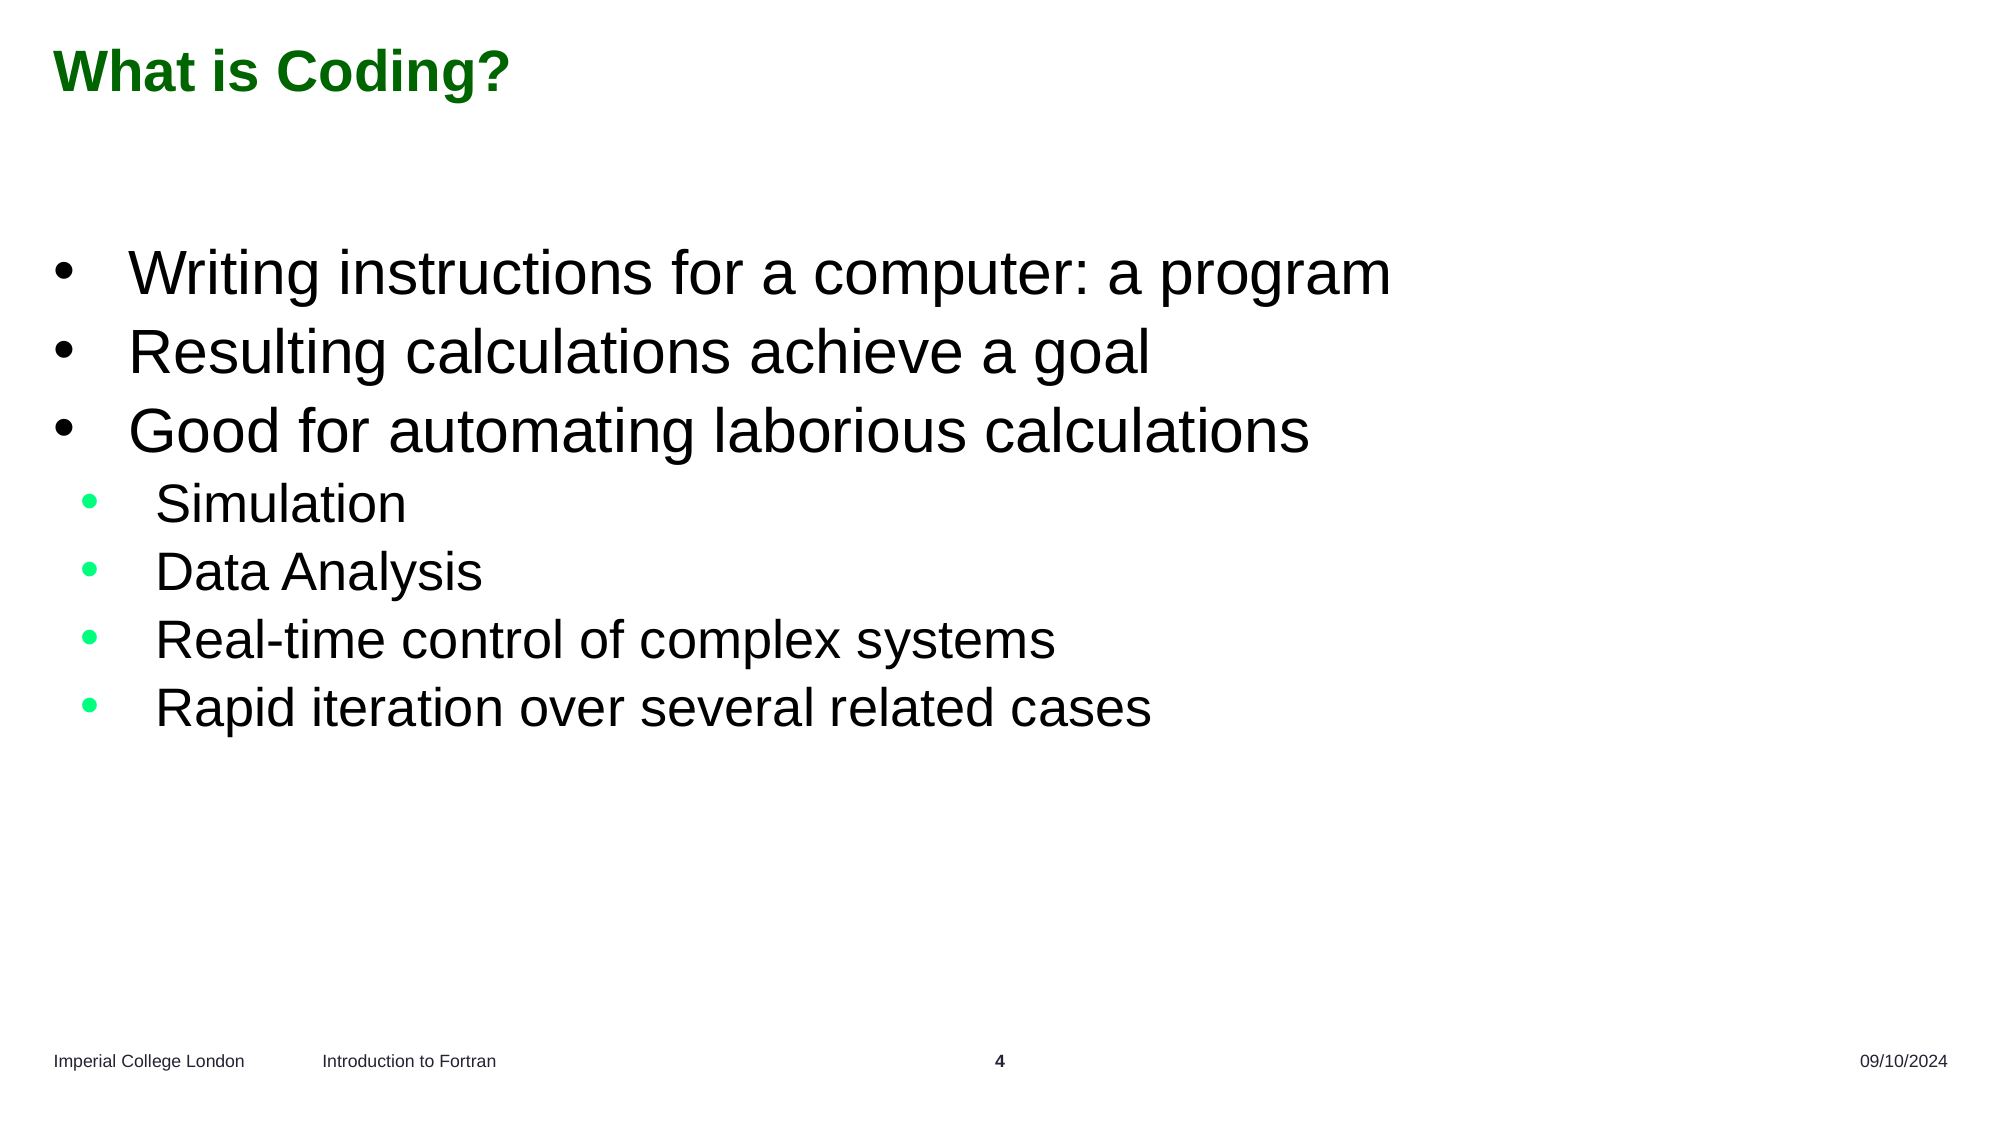

# What is Coding?
Writing instructions for a computer: a program
Resulting calculations achieve a goal
Good for automating laborious calculations
Simulation
Data Analysis
Real-time control of complex systems
Rapid iteration over several related cases
Introduction to Fortran
4
09/10/2024